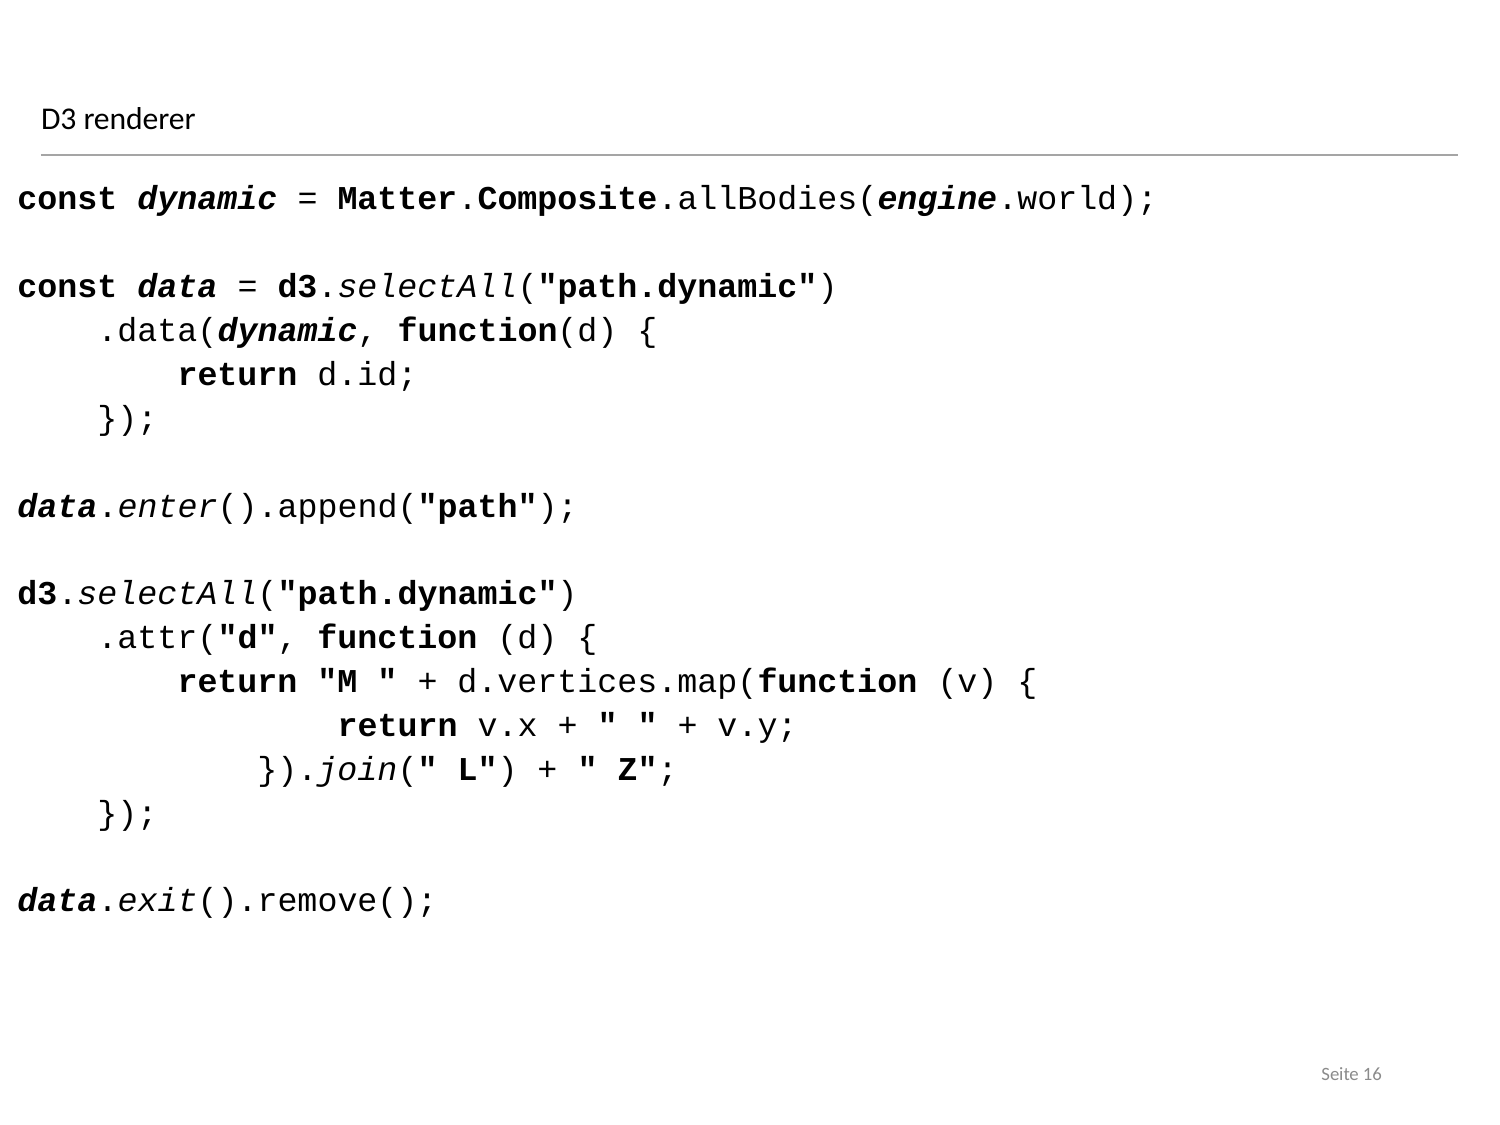

#
D3 renderer
const dynamic = Matter.Composite.allBodies(engine.world);
const data = d3.selectAll("path.dynamic")
    .data(dynamic, function(d) {
        return d.id;
    });
data.enter().append("path");
d3.selectAll("path.dynamic")
    .attr("d", function (d) {
        return "M " + d.vertices.map(function (v) {
                return v.x + " " + v.y;
            }).join(" L") + " Z";
    });
data.exit().remove();
Seite 16